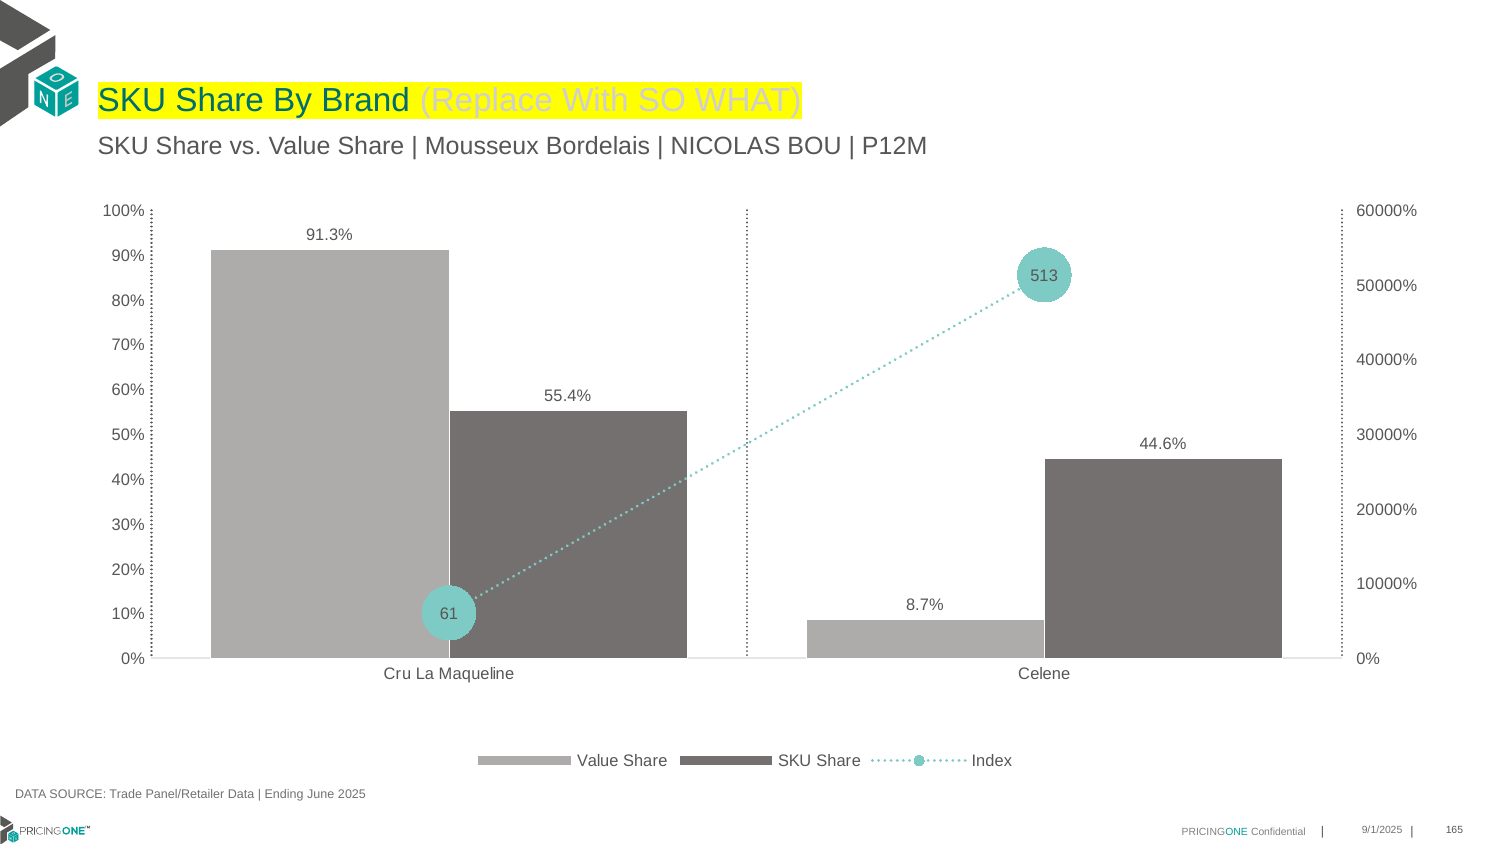

# SKU Share By Brand (Replace With SO WHAT)
SKU Share vs. Value Share | Mousseux Bordelais | NICOLAS BOU | P12M

### Chart

| Category | Value Share | SKU Share | Index |
|---|---|---|---|
| Cru La Maqueline | 0.9130938586326767 | 0.5538461538461538 | 60.65599375244045 |
| Celene | 0.08690614136732329 | 0.4461538461538462 | 513.374358974359 |
DATA SOURCE: Trade Panel/Retailer Data | Ending June 2025

9/1/2025
165